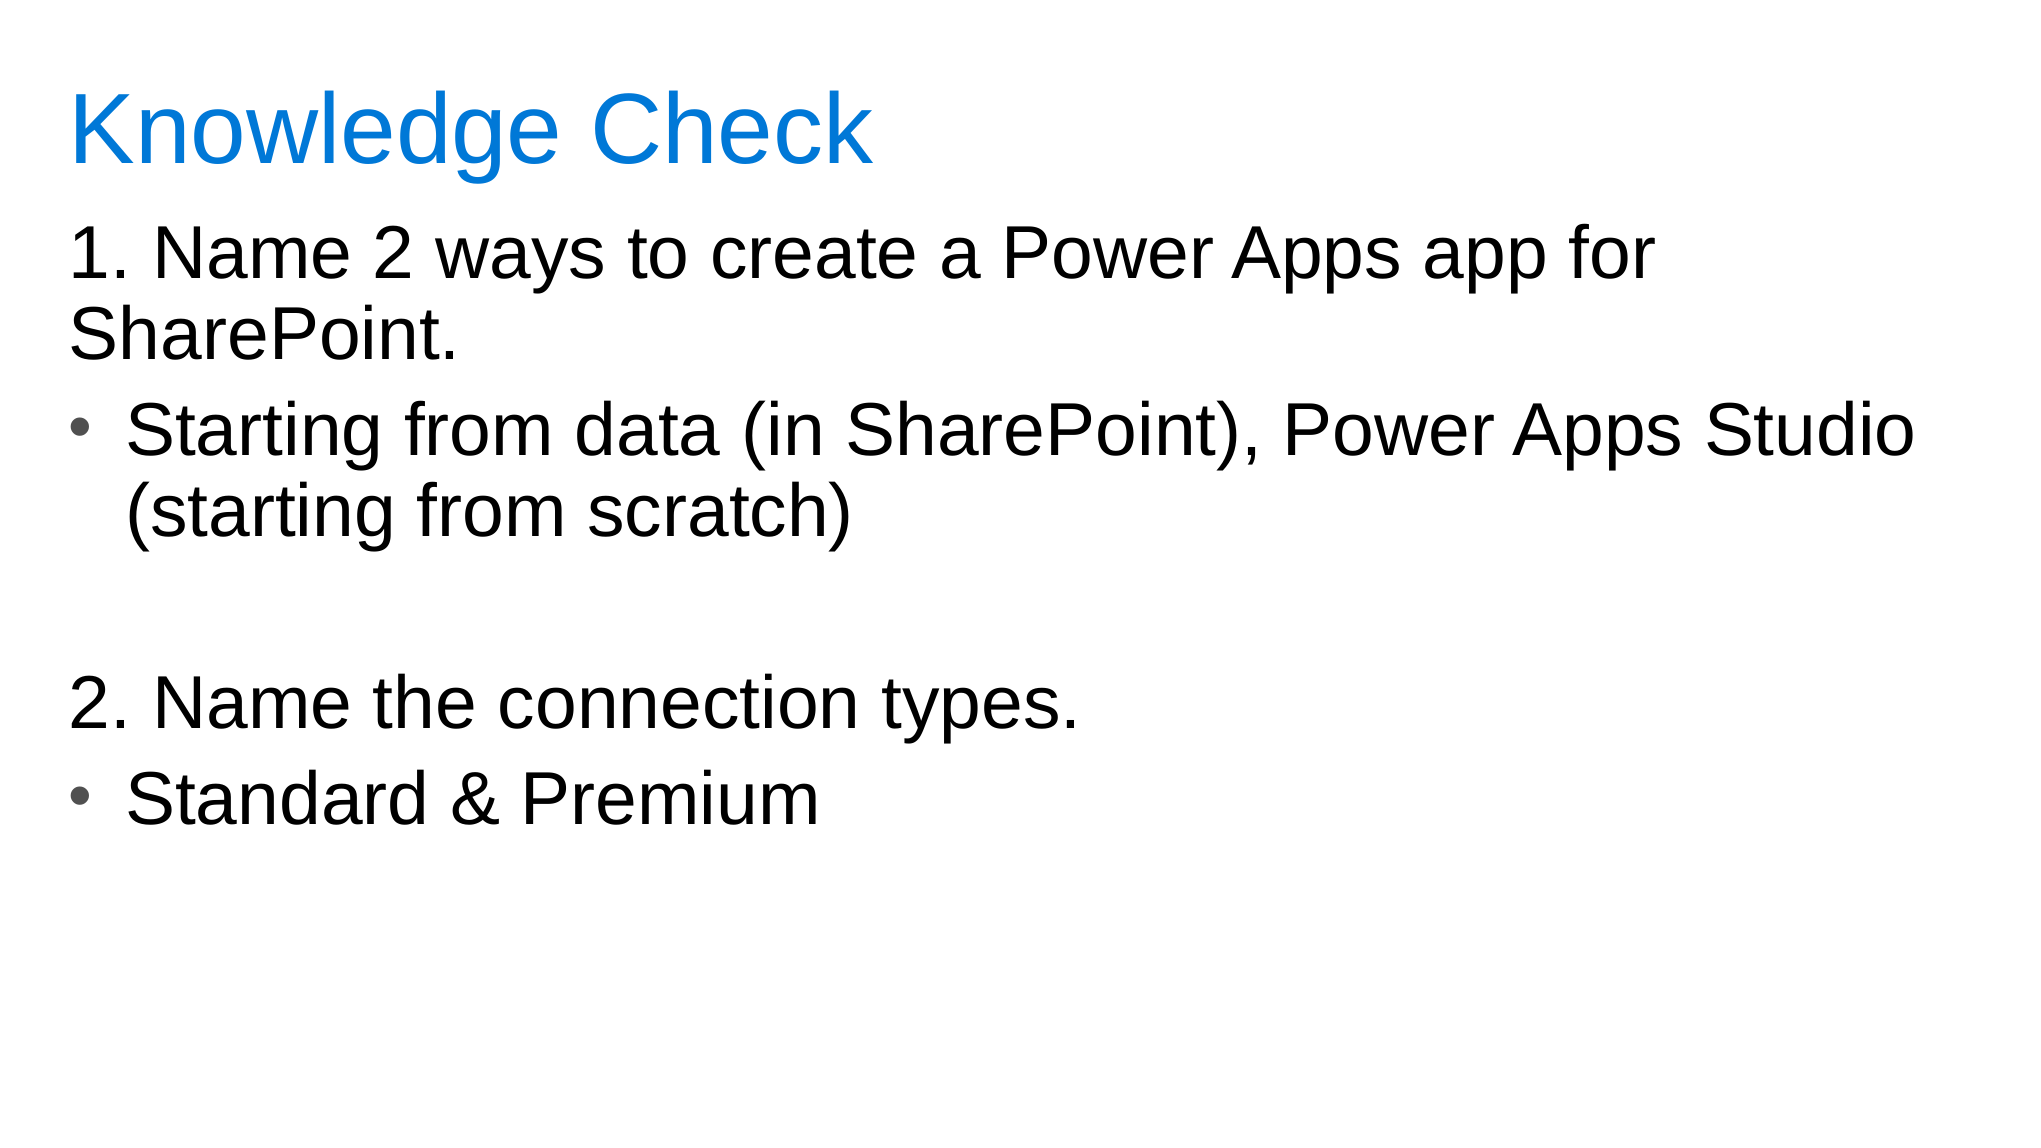

1. Name 2 ways to create a Power Apps app for SharePoint.
Starting from data (in SharePoint), Power Apps Studio (starting from scratch)

2. Name the connection types.
Standard & Premium